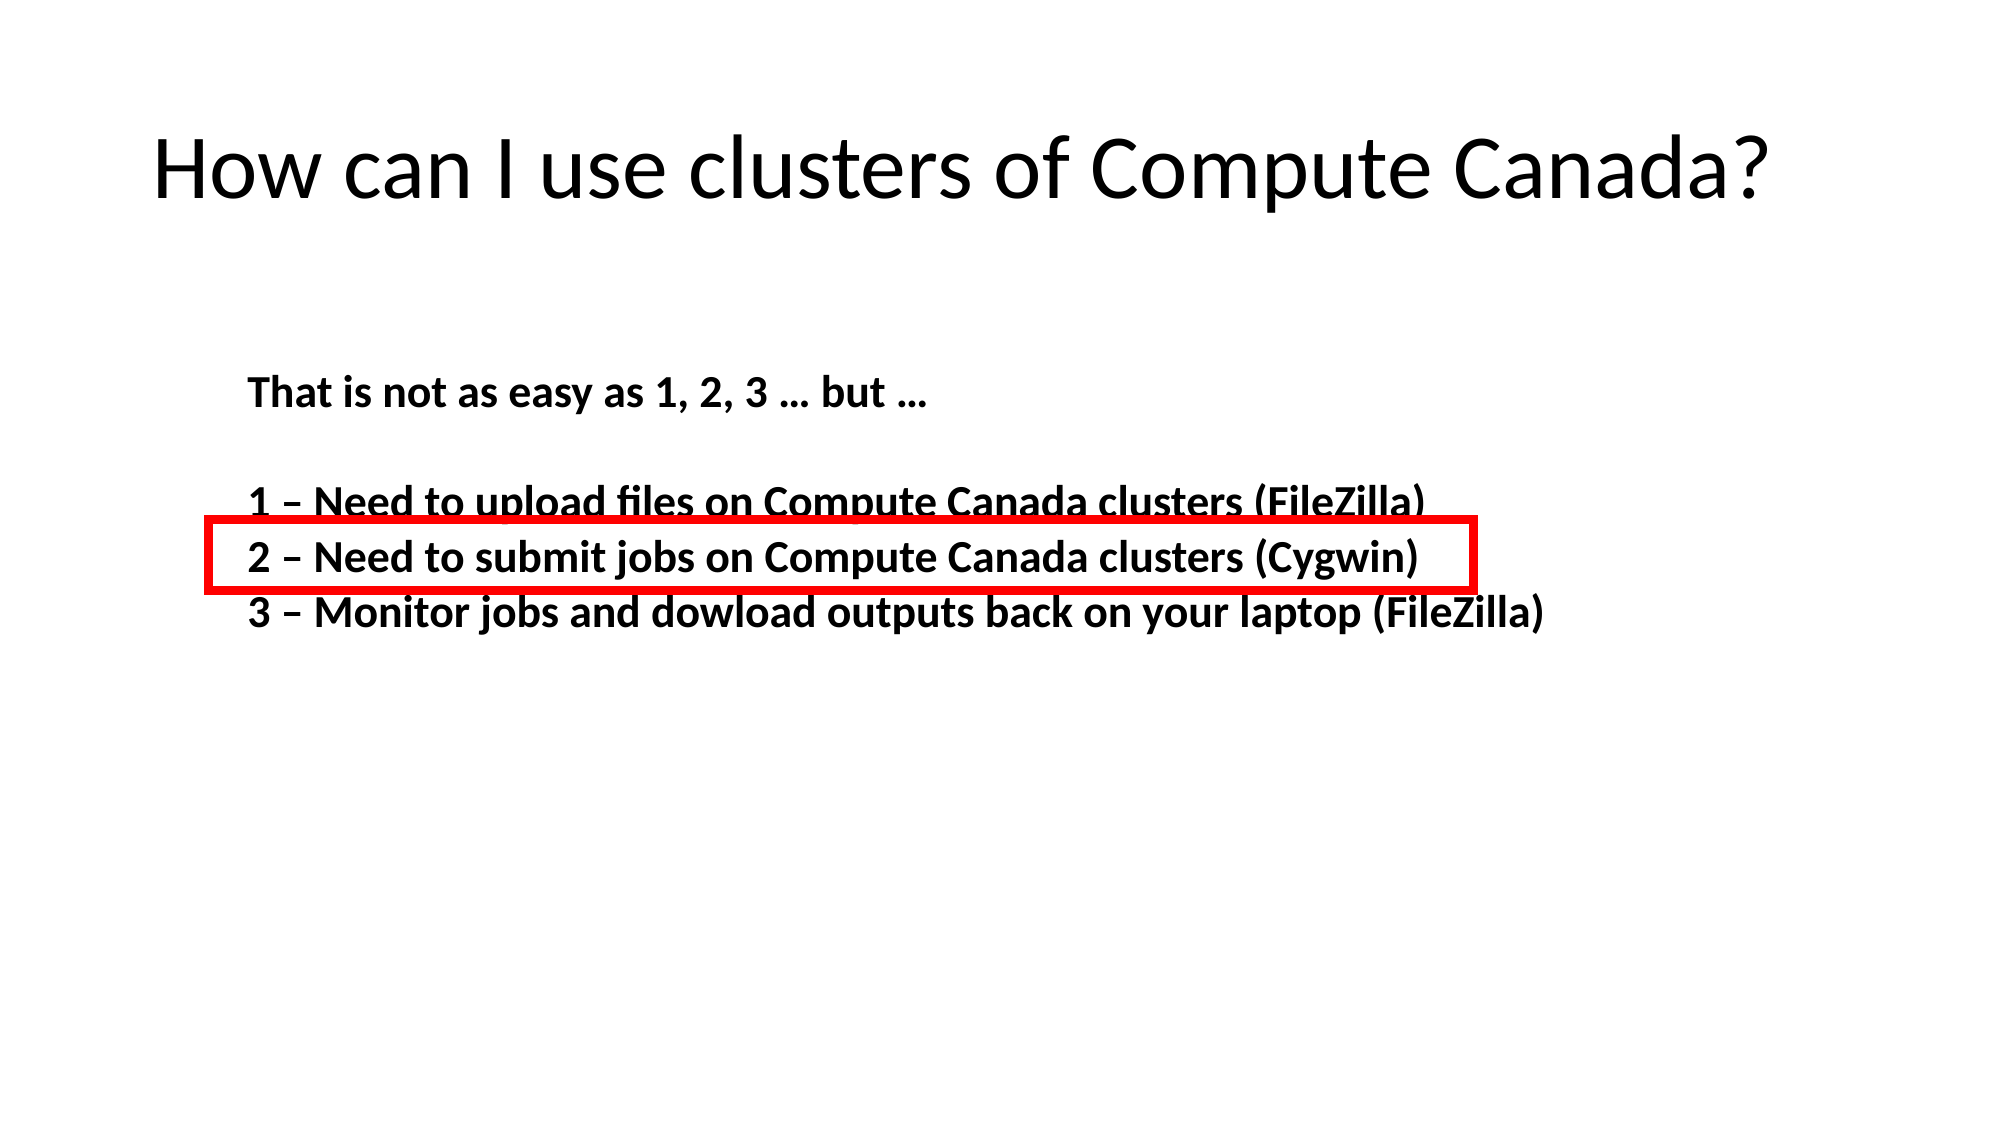

# How can I use clusters of Compute Canada?
That is not as easy as 1, 2, 3 … but …

1 – Need to upload files on Compute Canada clusters (FileZilla)
2 – Need to submit jobs on Compute Canada clusters (Cygwin)
3 – Monitor jobs and dowload outputs back on your laptop (FileZilla)